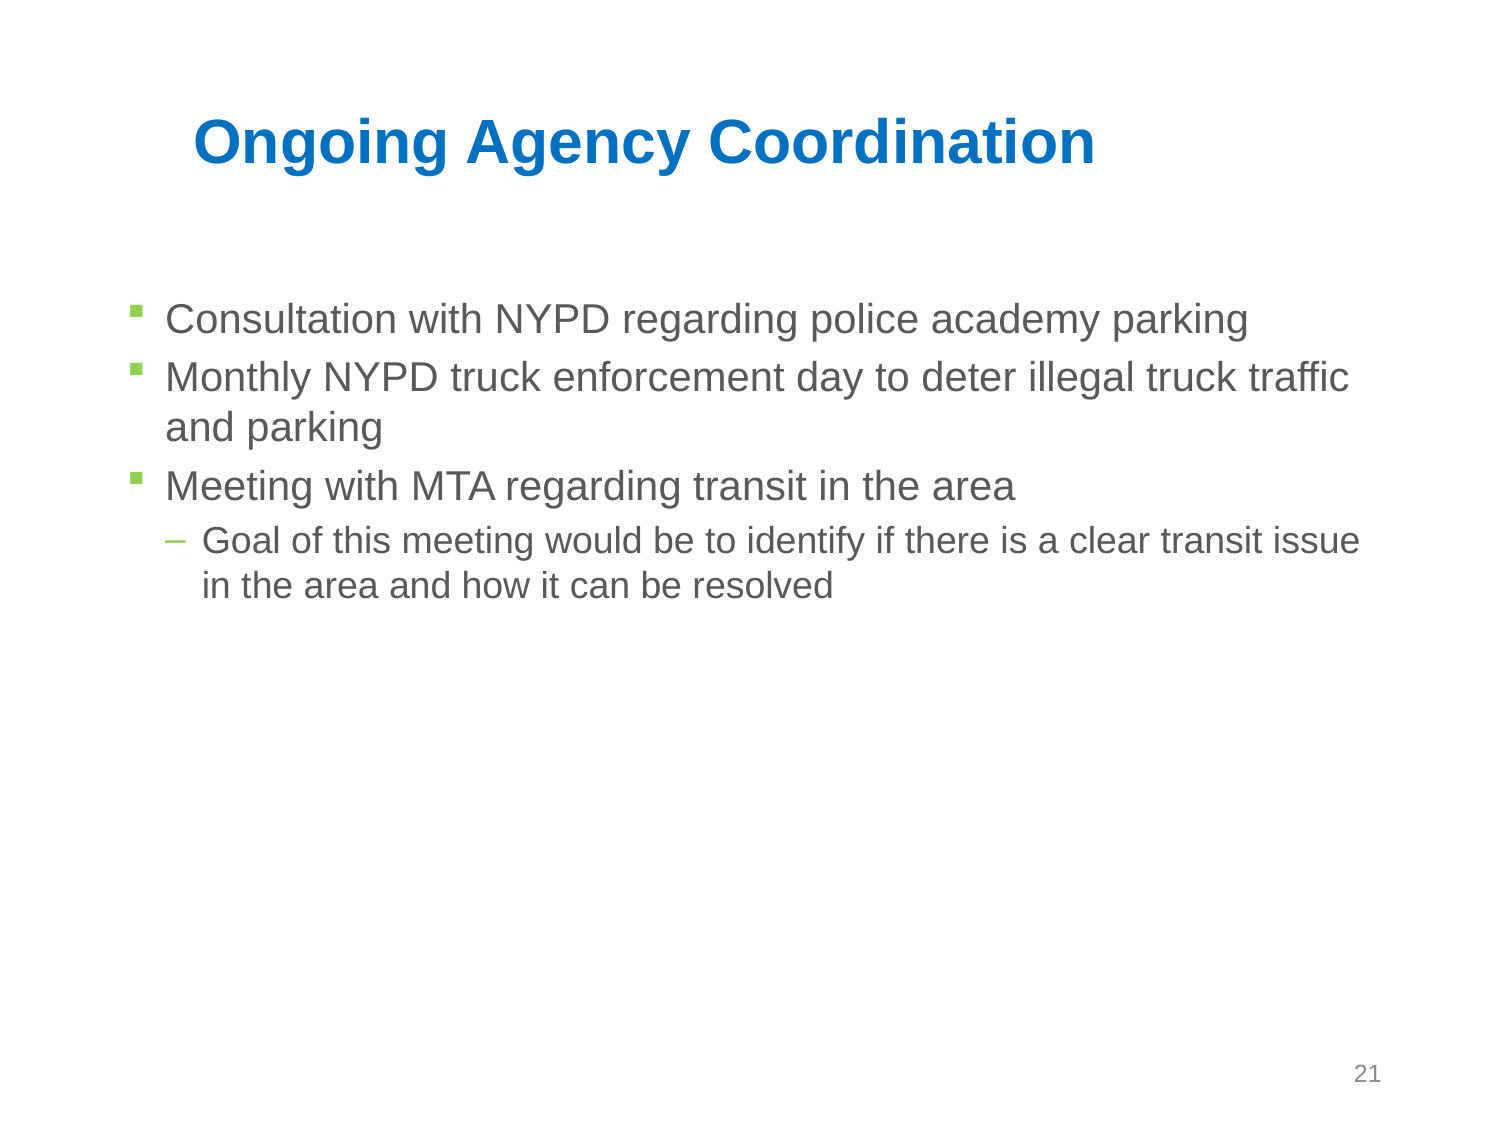

# Ongoing Agency Coordination
Consultation with NYPD regarding police academy parking
Monthly NYPD truck enforcement day to deter illegal truck traffic and parking
Meeting with MTA regarding transit in the area
Goal of this meeting would be to identify if there is a clear transit issue in the area and how it can be resolved
21